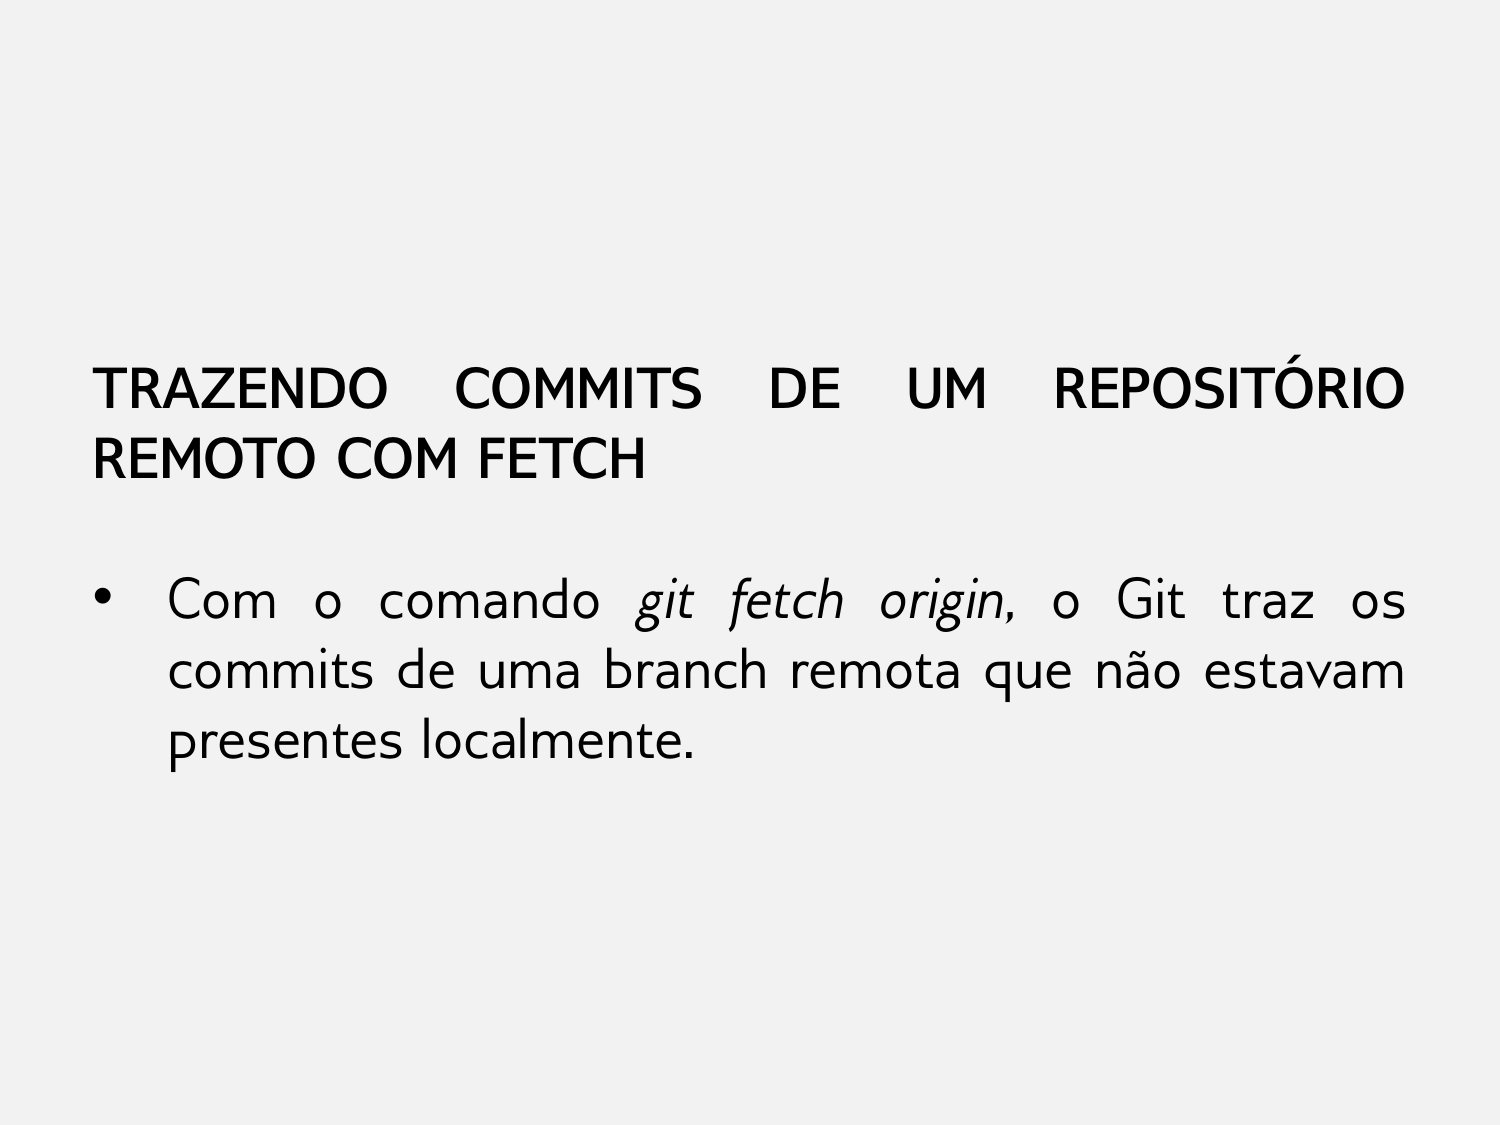

TRAZENDO COMMITS DE UM REPOSITÓRIO REMOTO COM FETCH

Com o comando git fetch origin, o Git traz os commits de uma branch remota que não estavam presentes localmente.